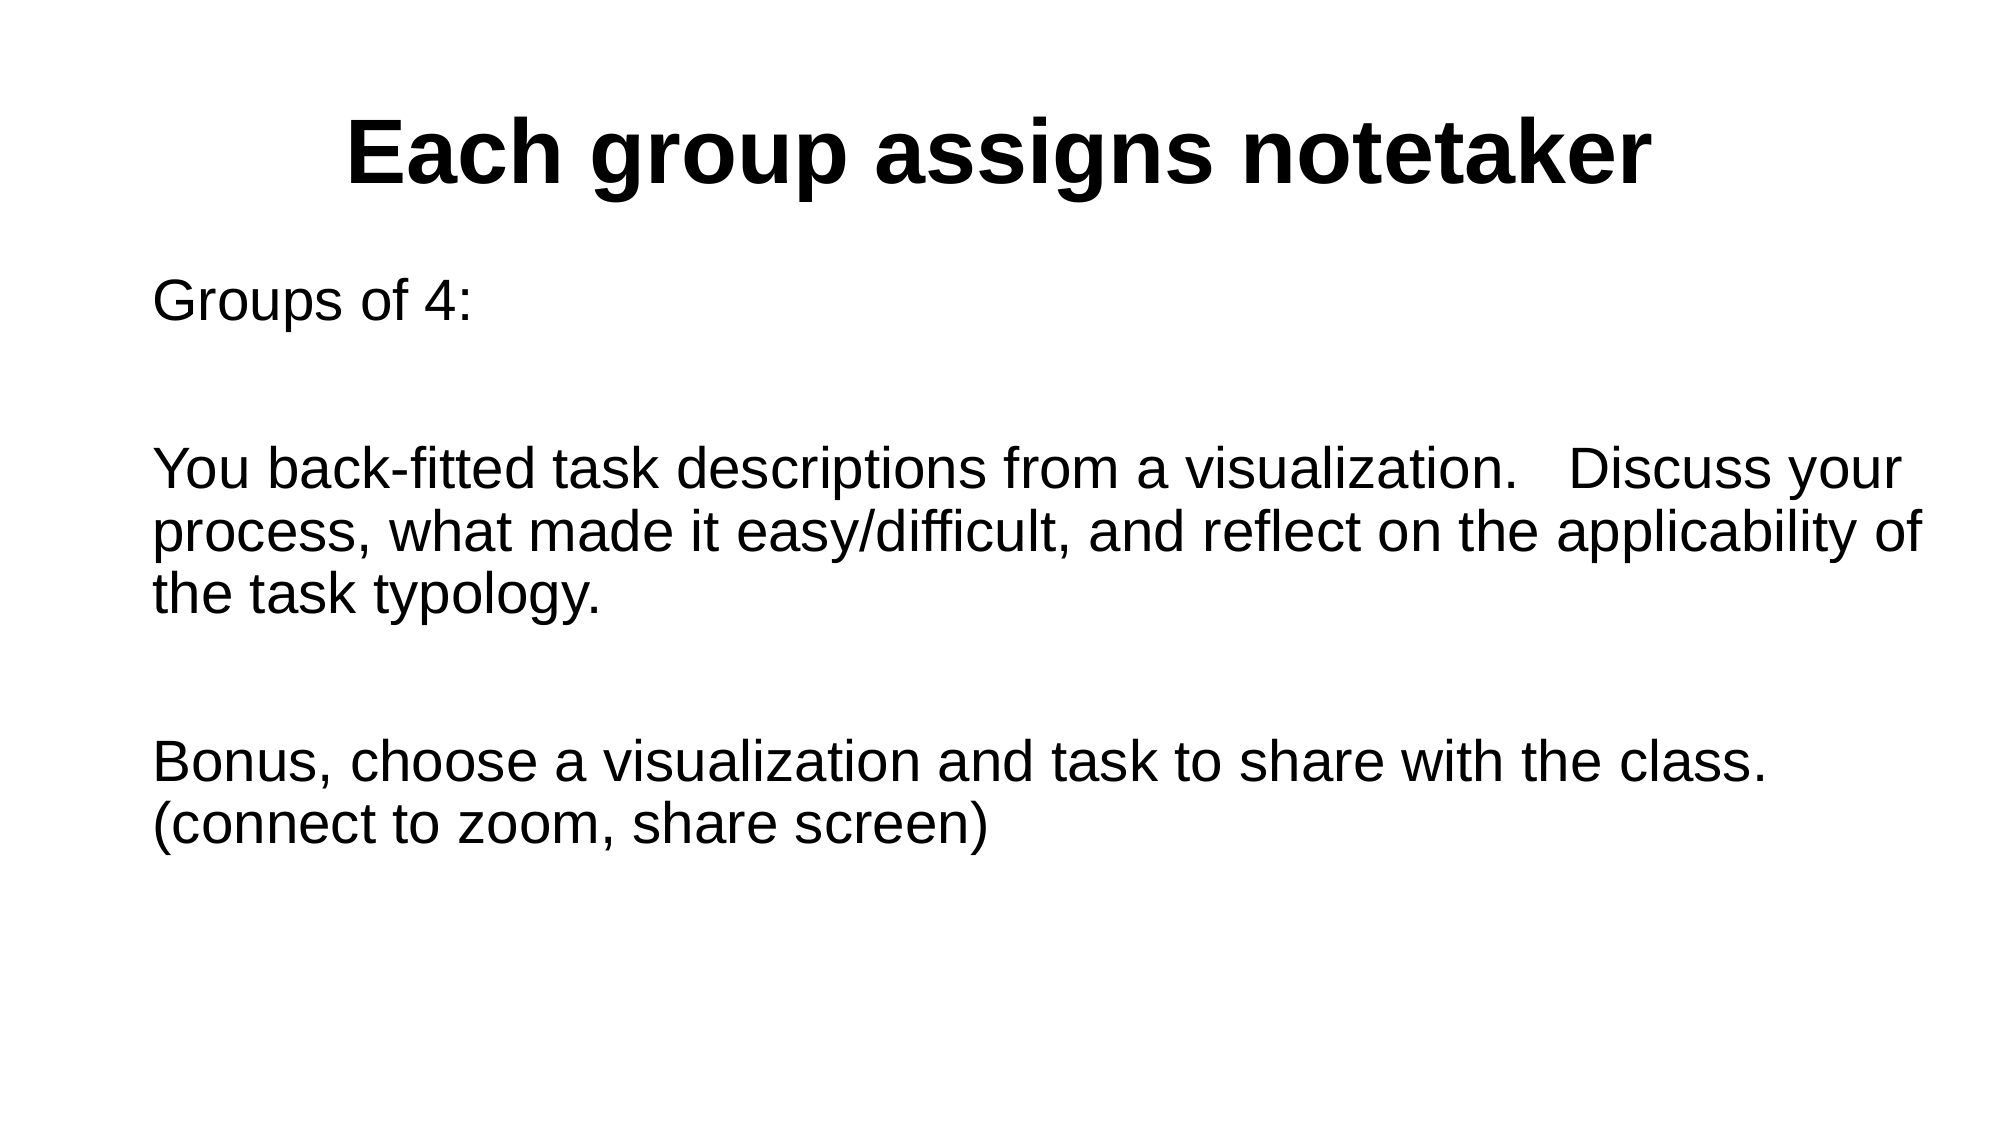

# Each group assigns notetaker
Groups of 4:

You back-fitted task descriptions from a visualization.   Discuss your process, what made it easy/difficult, and reflect on the applicability of the task typology.

Bonus, choose a visualization and task to share with the class. (connect to zoom, share screen)